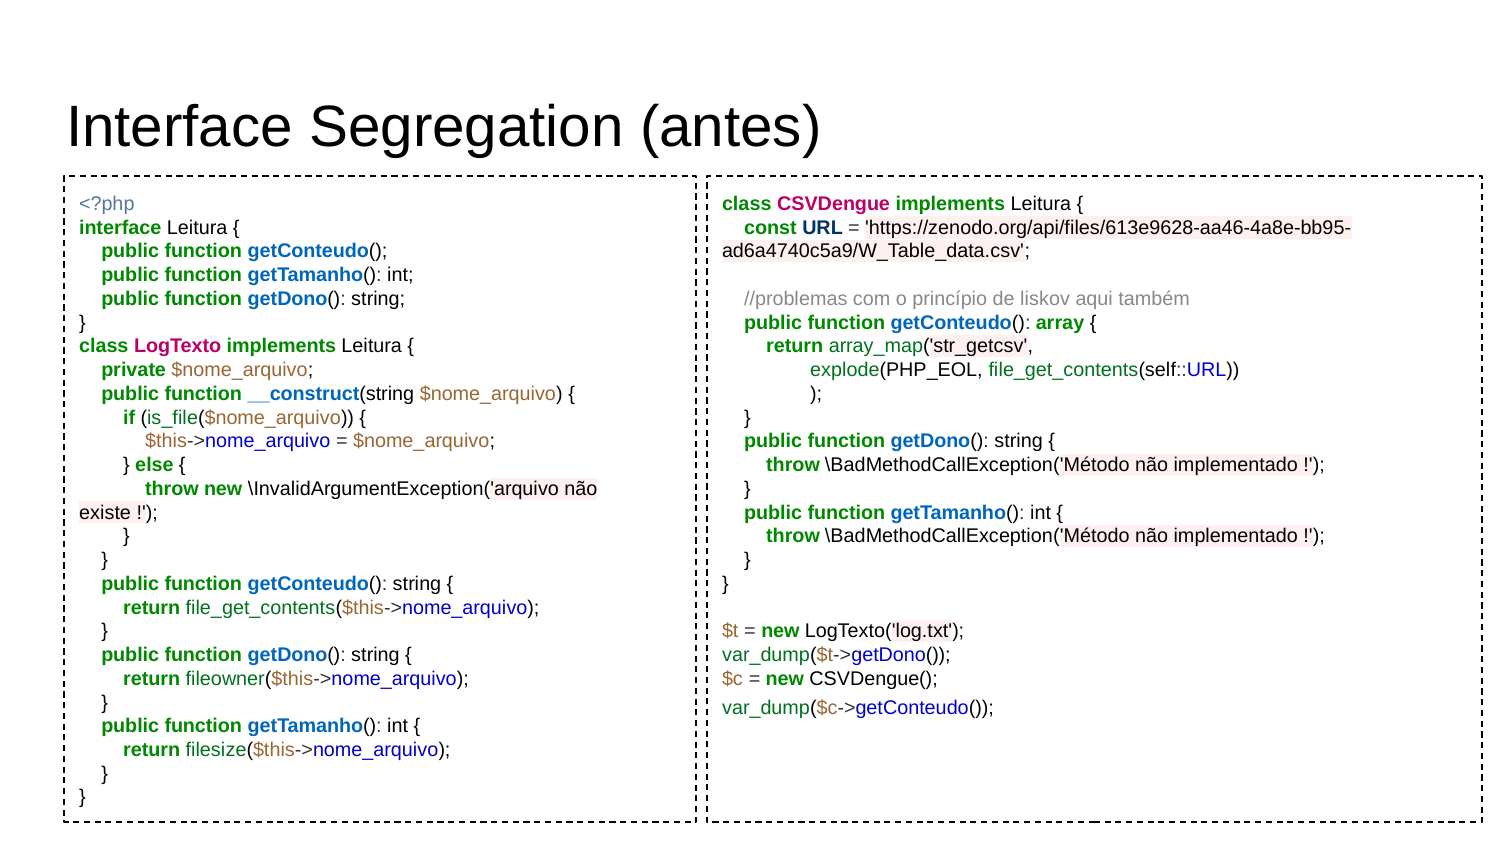

# Interface Segregation (antes)
<?php
interface Leitura {
    public function getConteudo();
    public function getTamanho(): int;
    public function getDono(): string;
}
class LogTexto implements Leitura {
    private $nome_arquivo;
    public function __construct(string $nome_arquivo) {
        if (is_file($nome_arquivo)) {
            $this->nome_arquivo = $nome_arquivo;
        } else {
            throw new \InvalidArgumentException('arquivo não existe !');
        }
    }
    public function getConteudo(): string {
        return file_get_contents($this->nome_arquivo);
    }
    public function getDono(): string {
        return fileowner($this->nome_arquivo);
    }
    public function getTamanho(): int {
        return filesize($this->nome_arquivo);
    }
}

class CSVDengue implements Leitura {
    const URL = 'https://zenodo.org/api/files/613e9628-aa46-4a8e-bb95-ad6a4740c5a9/W_Table_data.csv';

    //problemas com o princípio de liskov aqui também
    public function getConteudo(): array {
        return array_map('str_getcsv',
                explode(PHP_EOL, file_get_contents(self::URL))
                );
    }
    public function getDono(): string {
        throw \BadMethodCallException('Método não implementado !');
    }
    public function getTamanho(): int {
        throw \BadMethodCallException('Método não implementado !');
    }
}

$t = new LogTexto('log.txt');
var_dump($t->getDono());
$c = new CSVDengue();
var_dump($c->getConteudo());